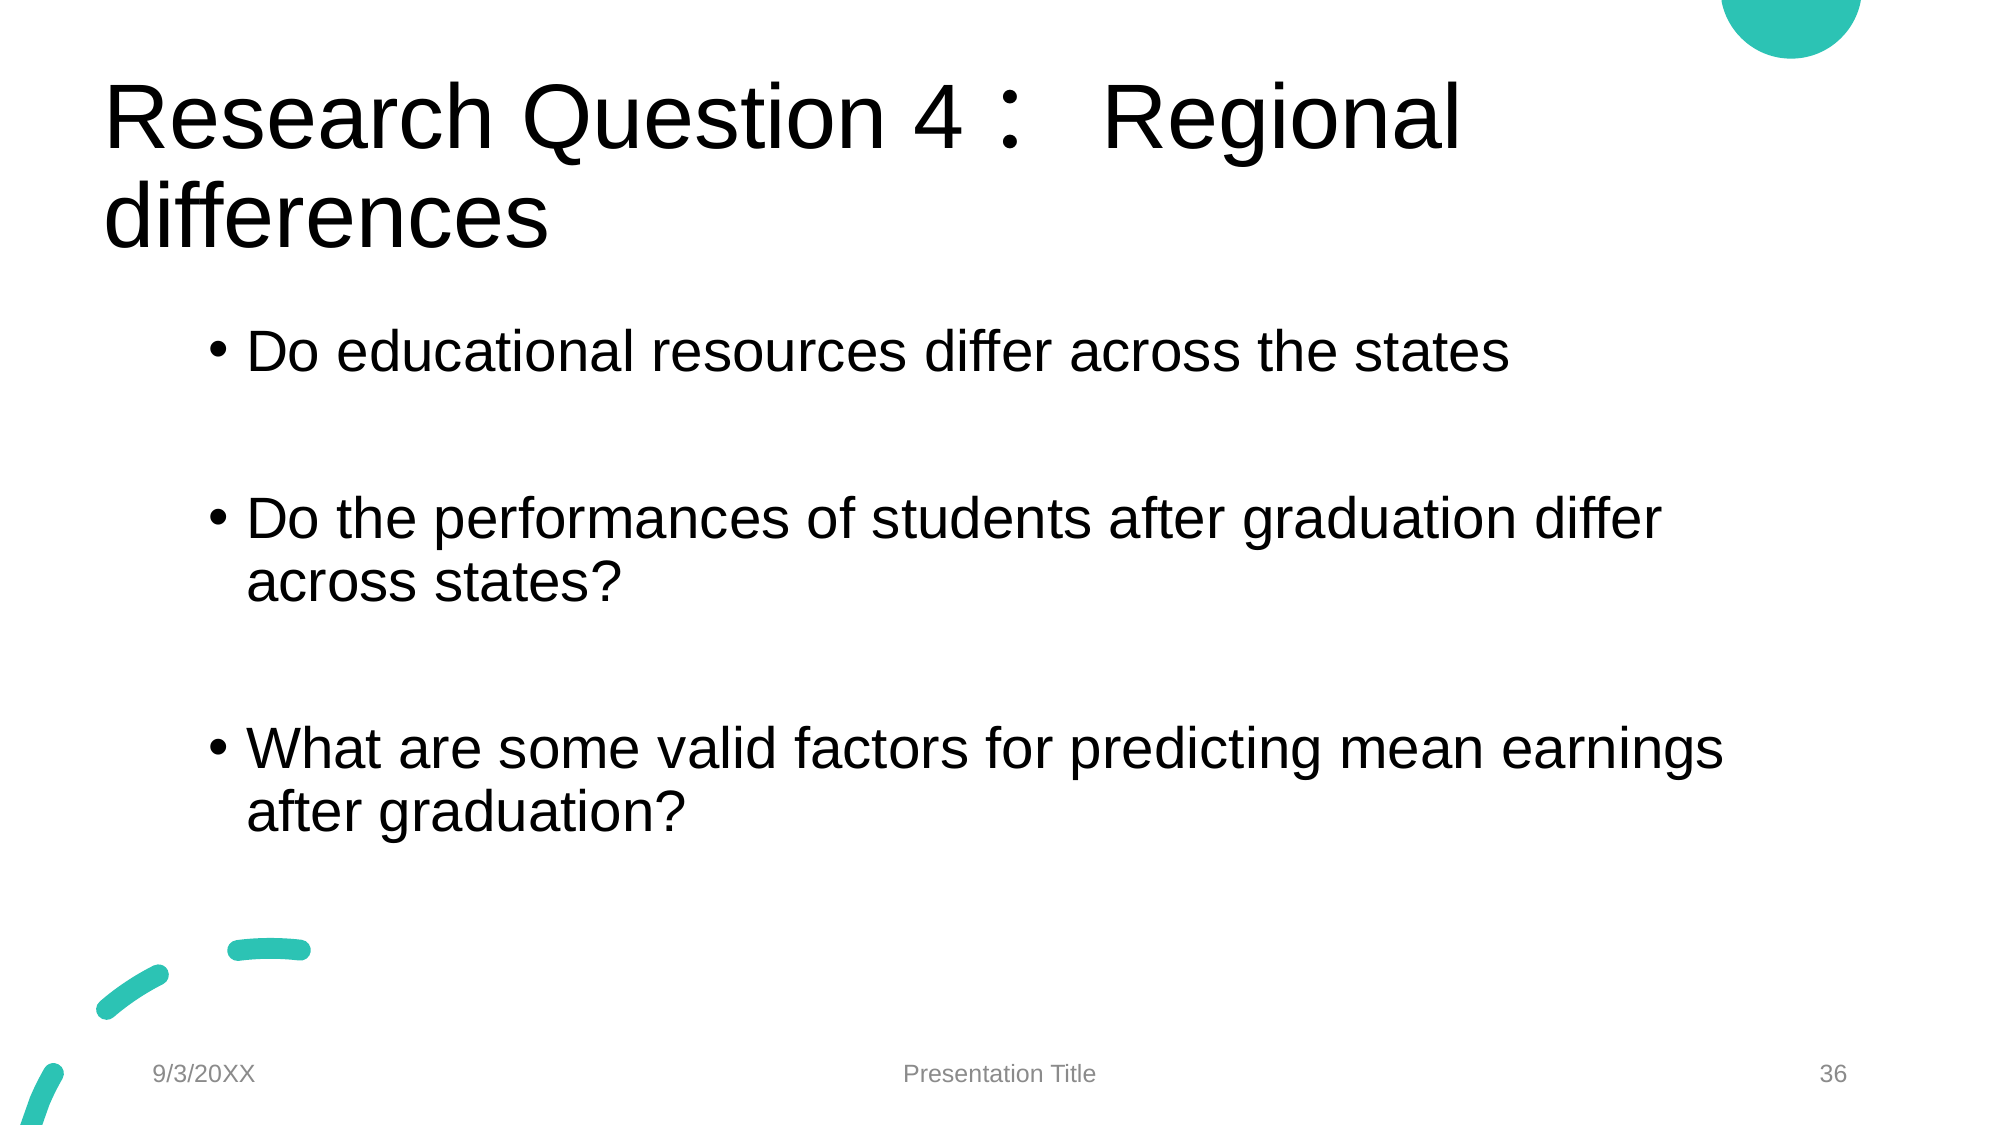

# Research Question 4：Regional differences
Do educational resources differ across the states

Do the performances of students after graduation differ across states?

What are some valid factors for predicting mean earnings after graduation?

9/3/20XX
Presentation Title
36